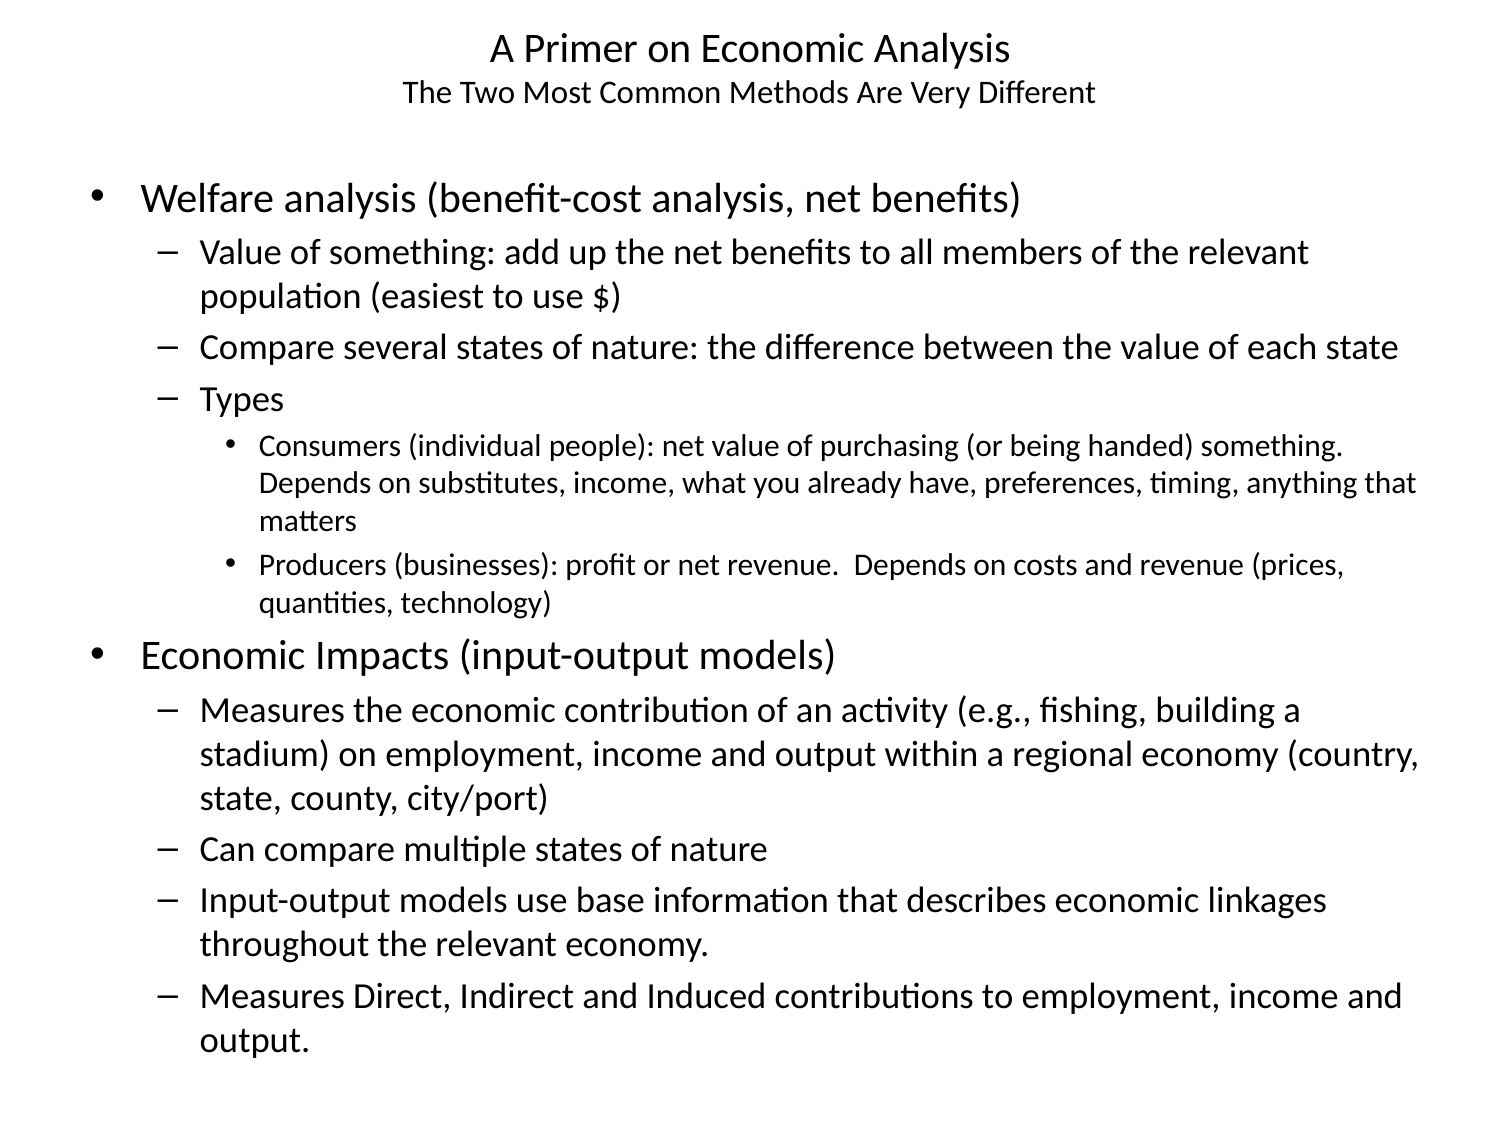

# A Primer on Economic Analysis The Two Most Common Methods Are Very Different
Welfare analysis (benefit-cost analysis, net benefits)
Value of something: add up the net benefits to all members of the relevant population (easiest to use $)
Compare several states of nature: the difference between the value of each state
Types
Consumers (individual people): net value of purchasing (or being handed) something. Depends on substitutes, income, what you already have, preferences, timing, anything that matters
Producers (businesses): profit or net revenue.  Depends on costs and revenue (prices, quantities, technology)
Economic Impacts (input-output models)
Measures the economic contribution of an activity (e.g., fishing, building a stadium) on employment, income and output within a regional economy (country, state, county, city/port)
Can compare multiple states of nature
Input-output models use base information that describes economic linkages throughout the relevant economy.
Measures Direct, Indirect and Induced contributions to employment, income and output.